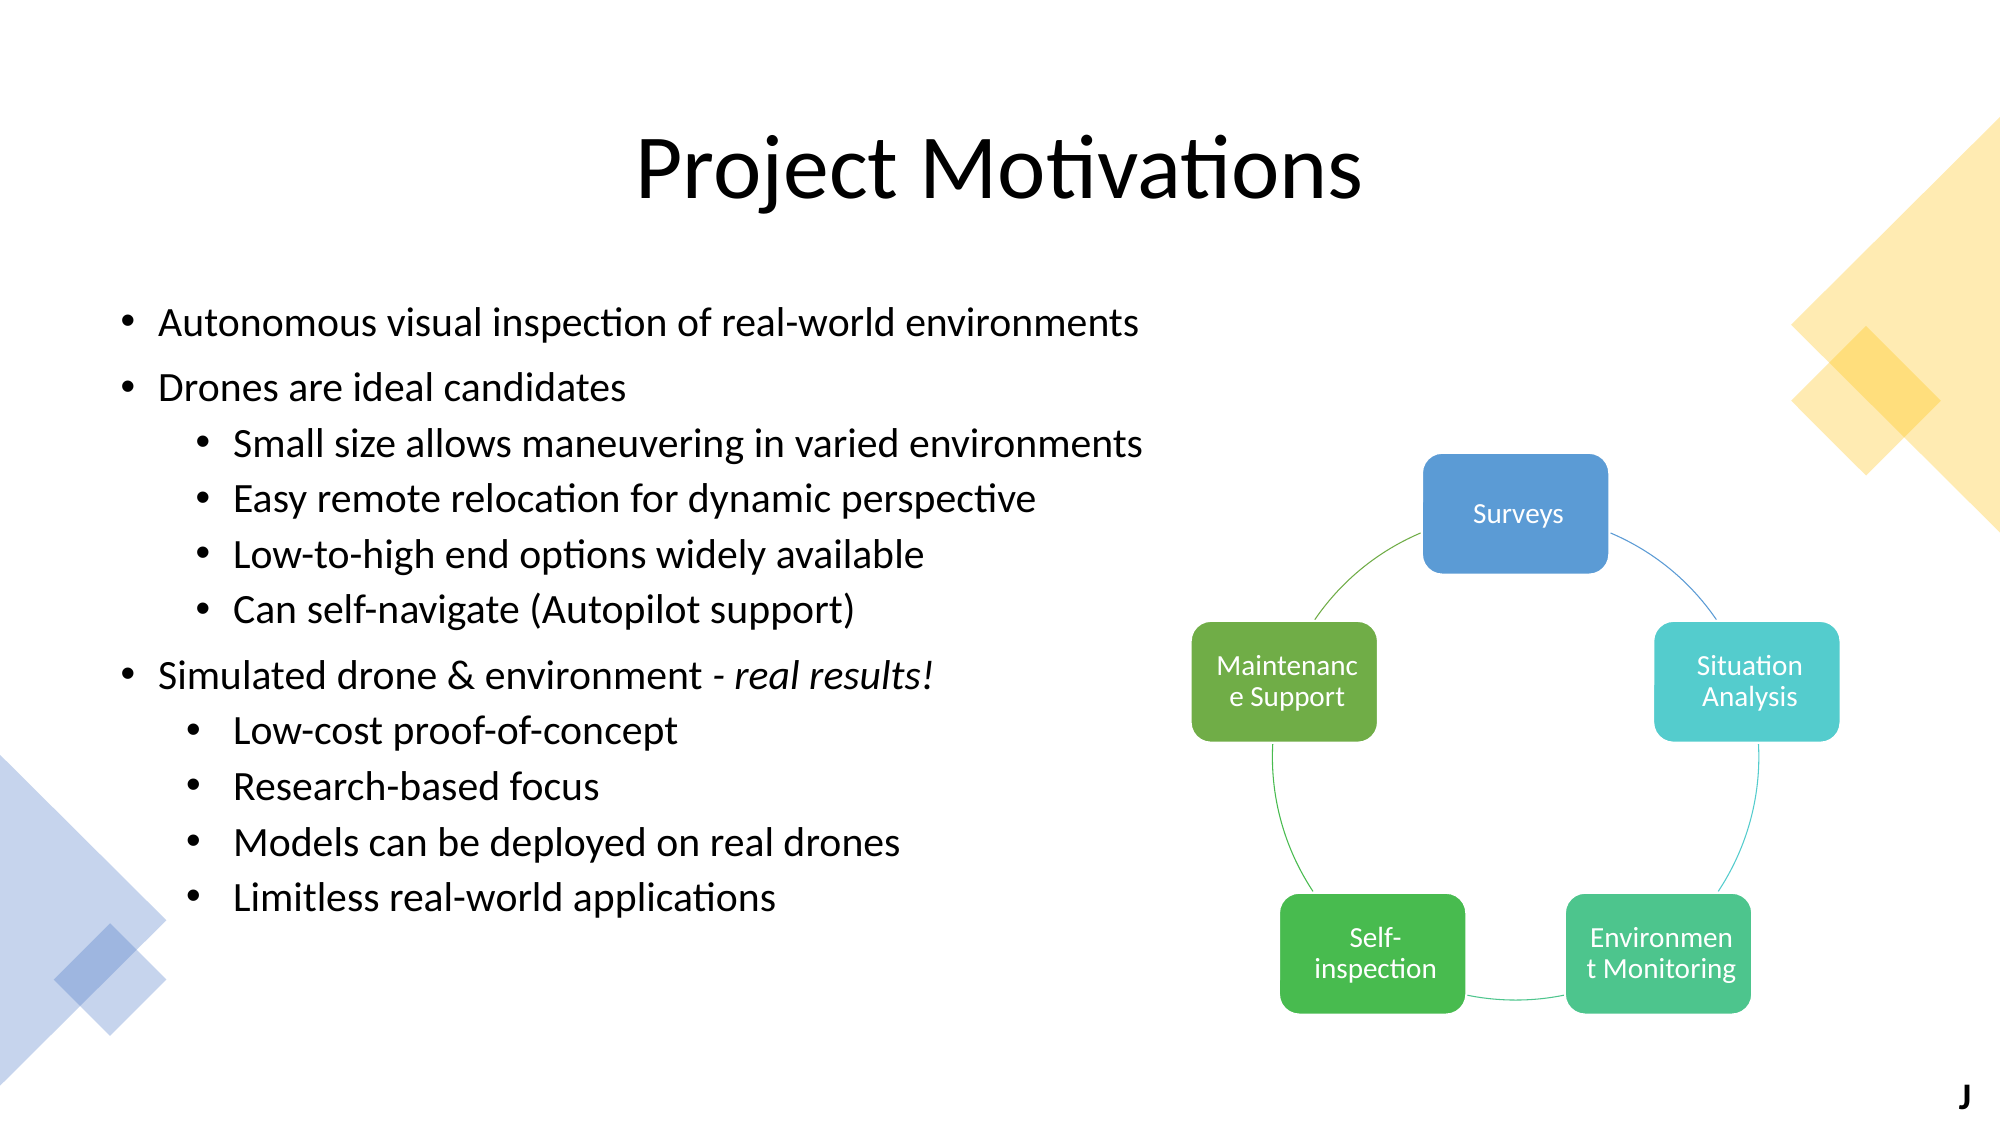

# Project Motivations

Autonomous visual inspection of real-world environments
Drones are ideal candidates
Small size allows maneuvering in varied environments
Easy remote relocation for dynamic perspective
Low-to-high end options widely available
Can self-navigate (Autopilot support)
Simulated drone & environment - real results!
Low-cost proof-of-concept
Research-based focus
Models can be deployed on real drones
Limitless real-world applications

Surveys
Situation Analysis
Environment Monitoring
Self-inspection
Maintenance Support

J